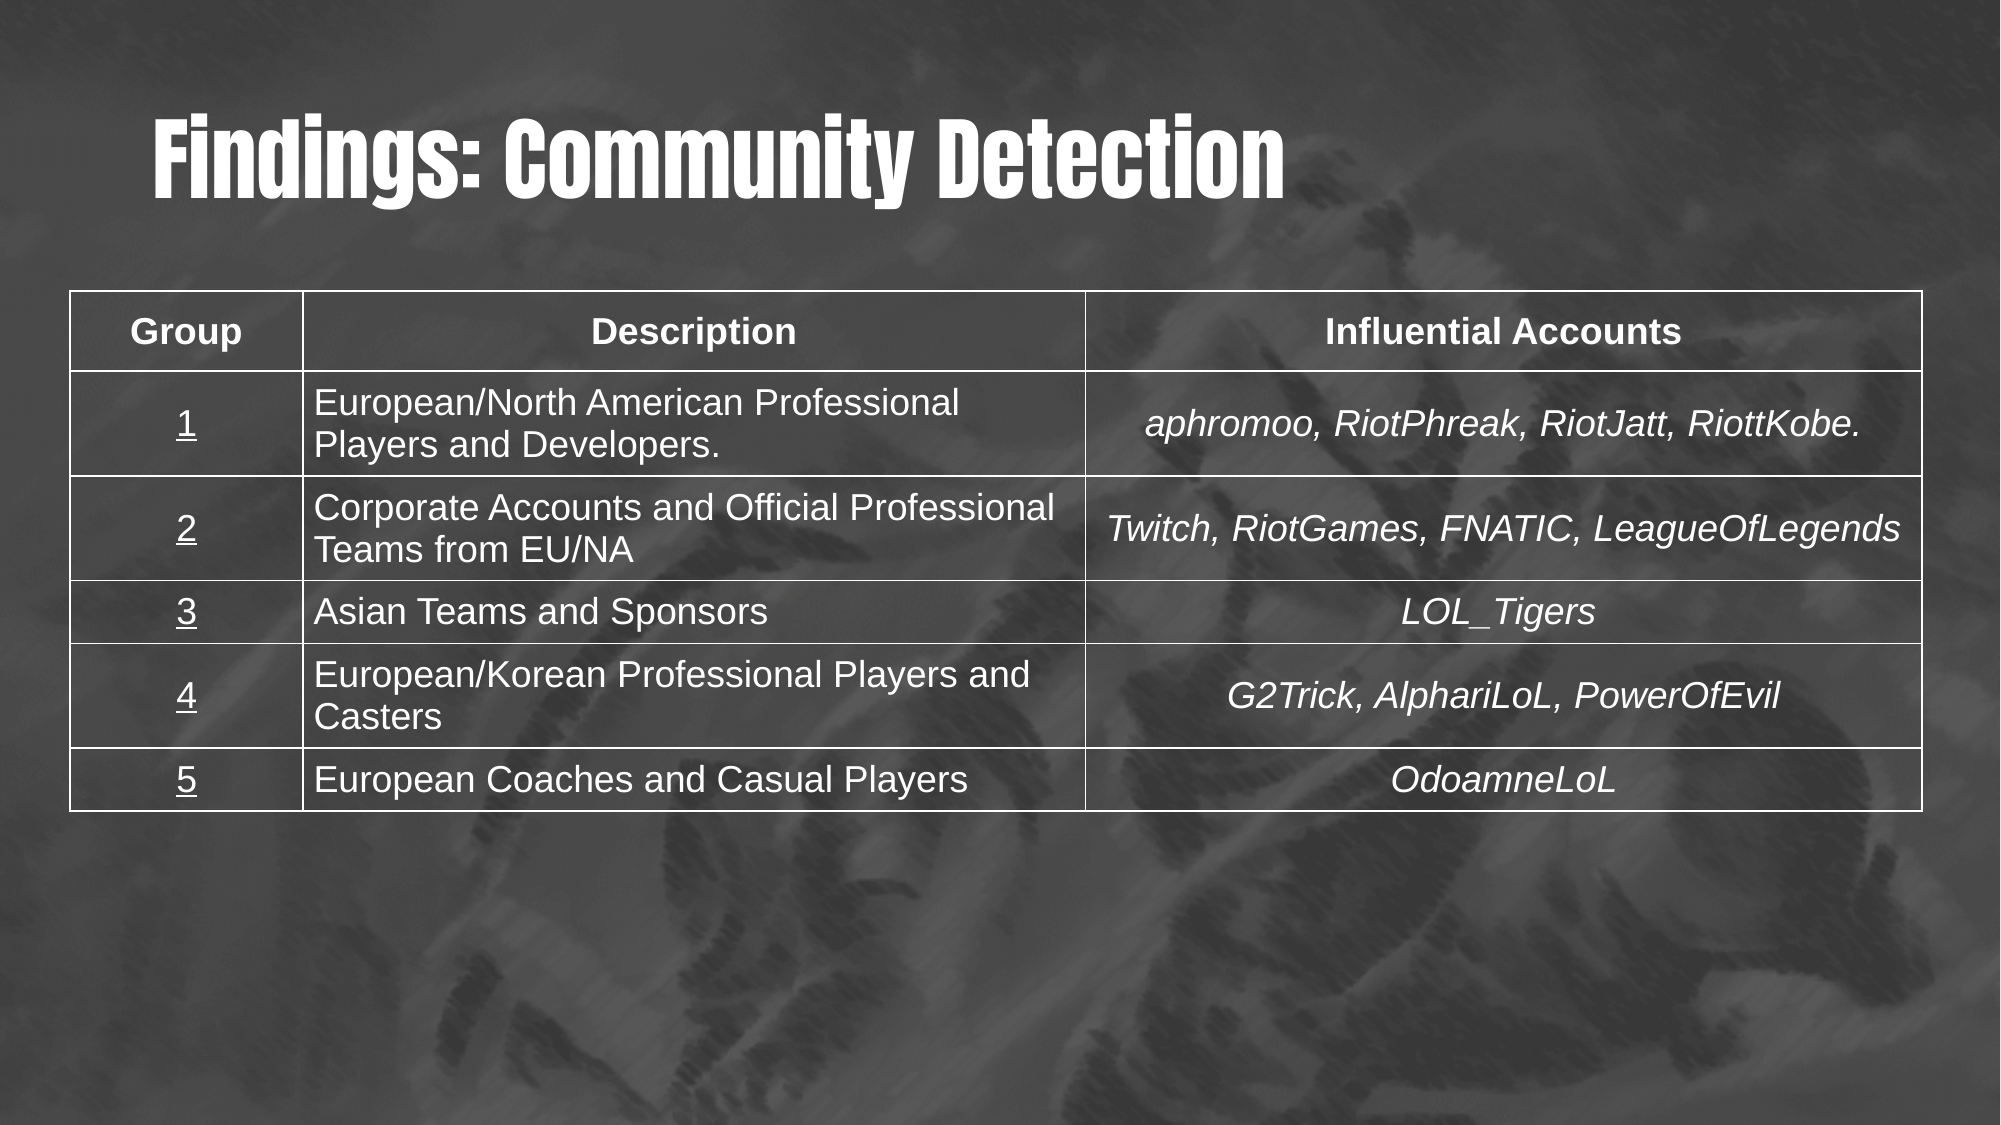

# Findings: Community Detection
| Group | Description | Influential Accounts |
| --- | --- | --- |
| 1 | European/North American Professional Players and Developers. | aphromoo, RiotPhreak, RiotJatt, RiottKobe. |
| 2 | Corporate Accounts and Official Professional Teams from EU/NA | Twitch, RiotGames, FNATIC, LeagueOfLegends |
| 3 | Asian Teams and Sponsors | LOL\_Tigers |
| 4 | European/Korean Professional Players and Casters | G2Trick, AlphariLoL, PowerOfEvil |
| 5 | European Coaches and Casual Players | OdoamneLoL |